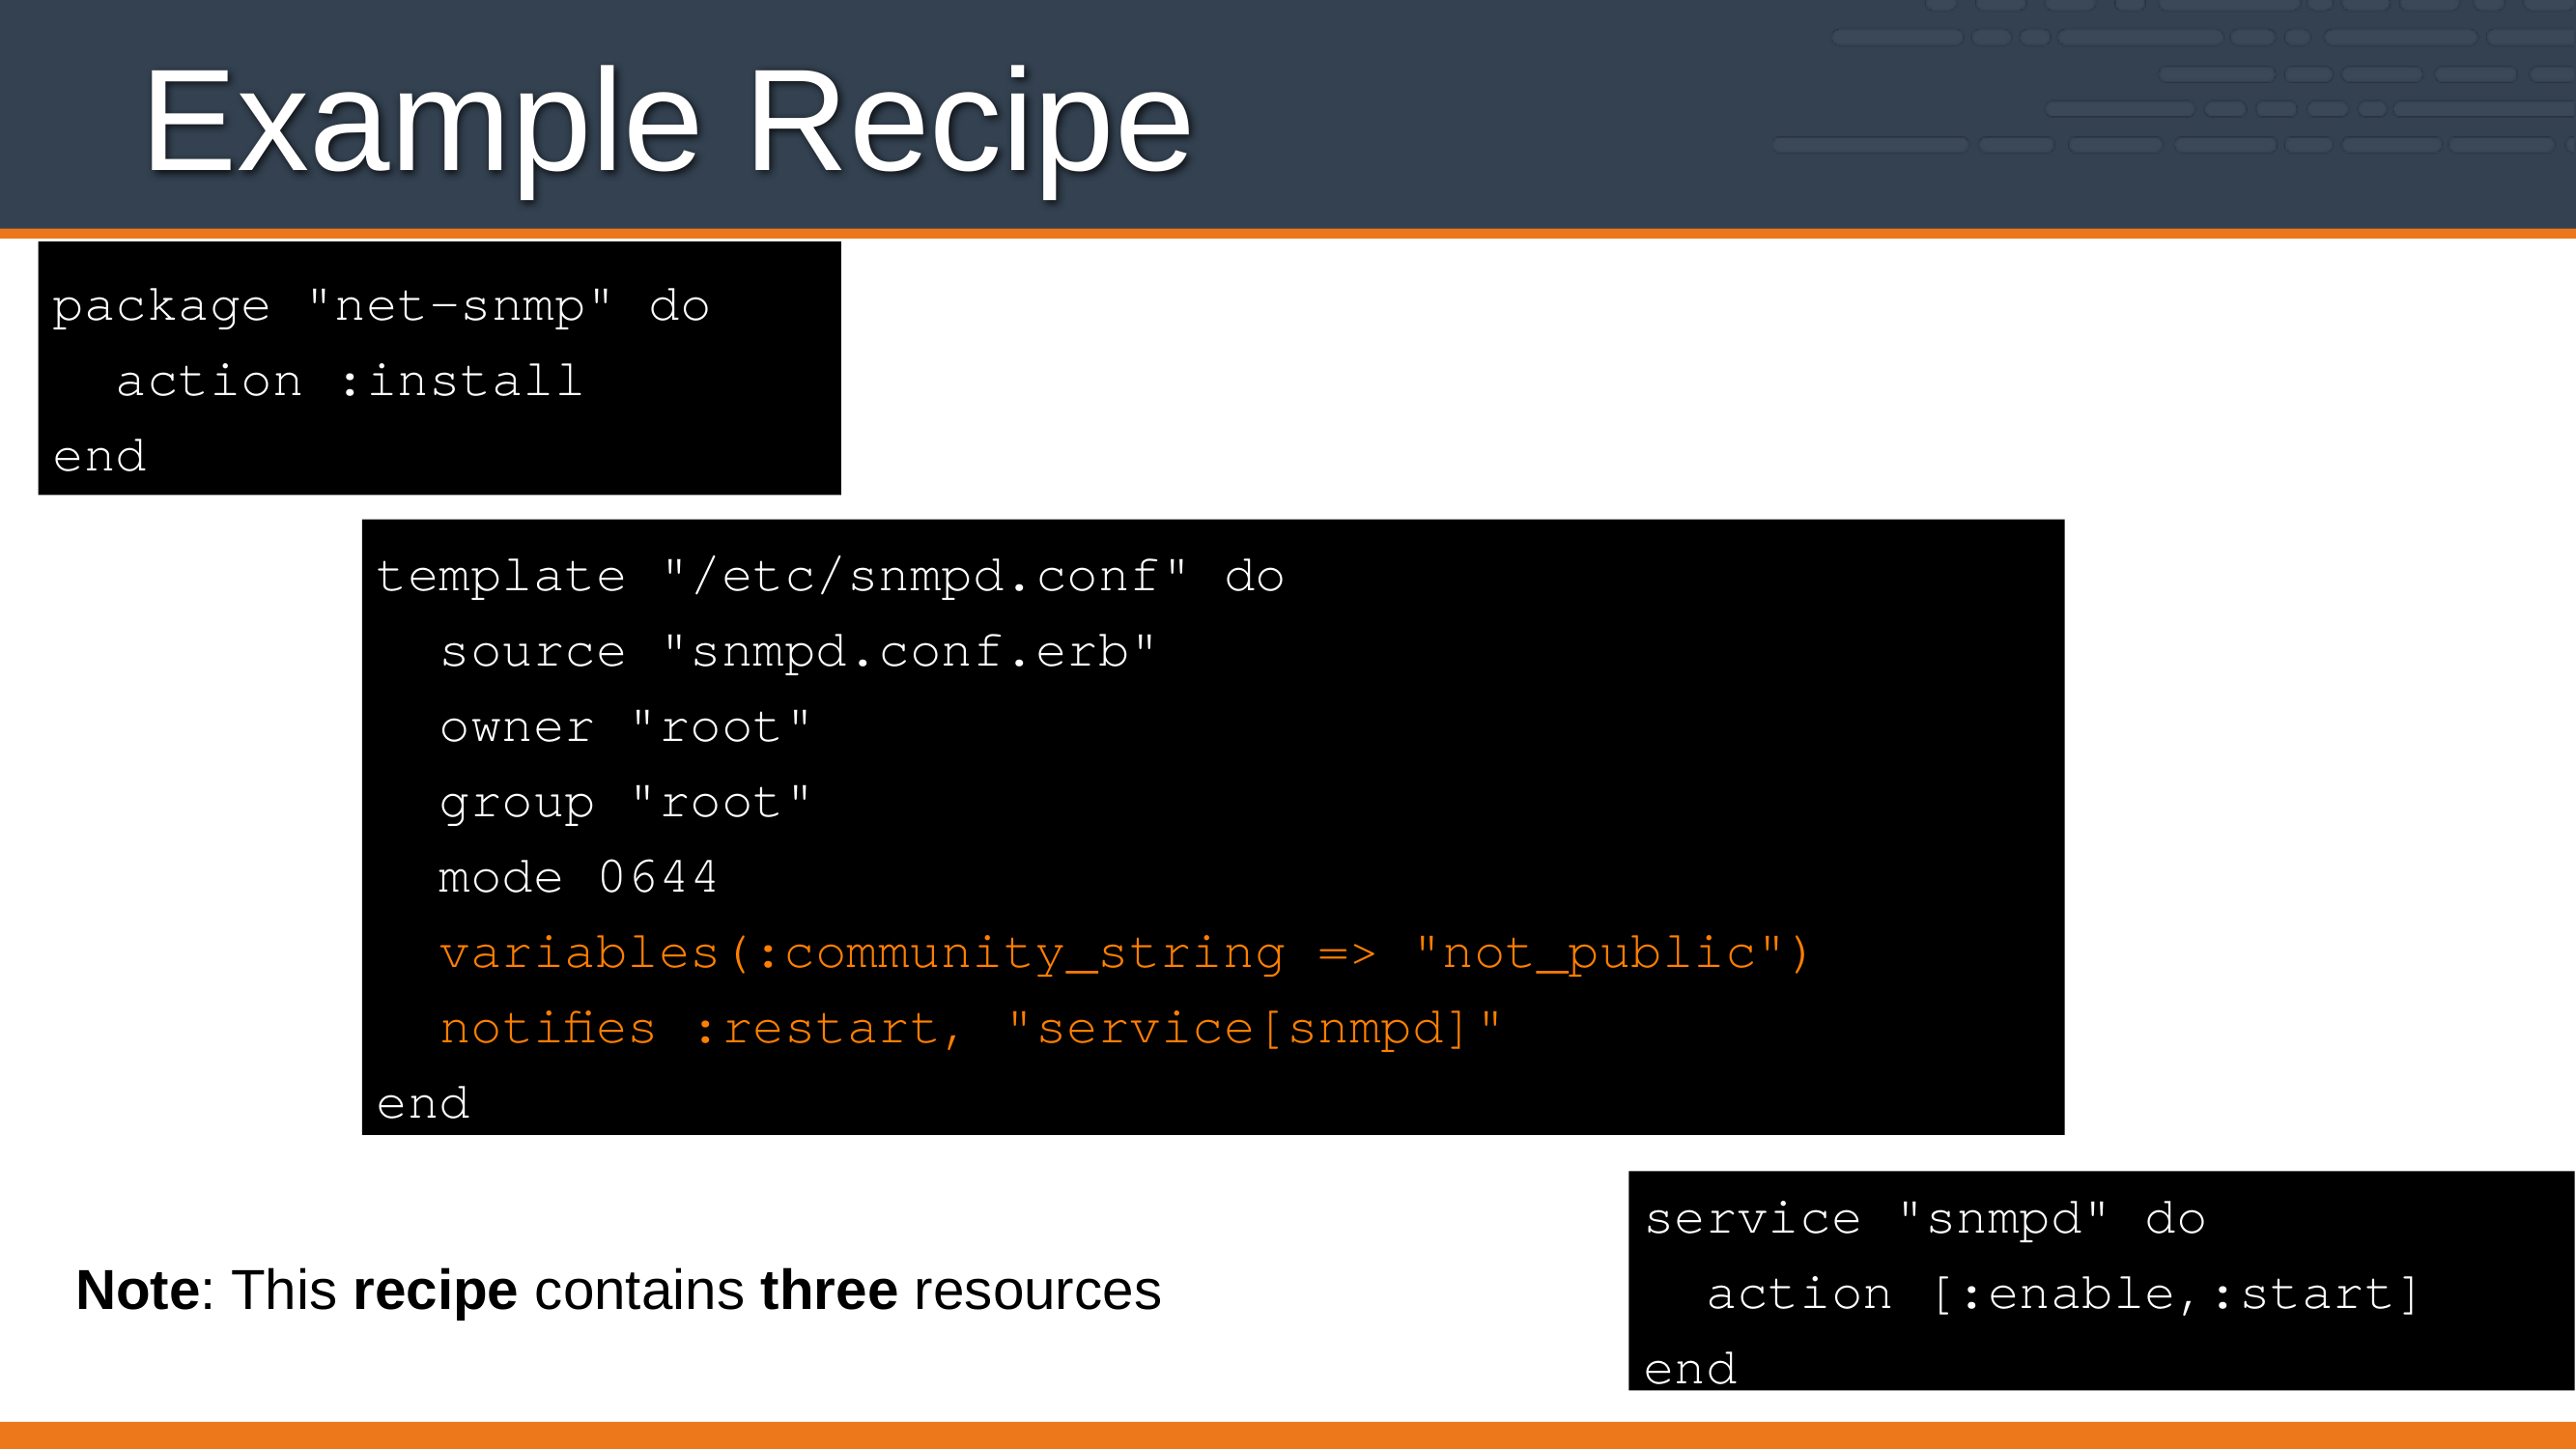

Example Recipe
package "net-snmp" do
  action :install
end
template "/etc/snmpd.conf" do
  source "snmpd.conf.erb"
  owner "root"
  group "root"
  mode 0644
  variables(:community_string => "not_public")
  notifies :restart, "service[snmpd]"
end
service "snmpd" do
  action [:enable,:start]
end
Note: This recipe contains three resources